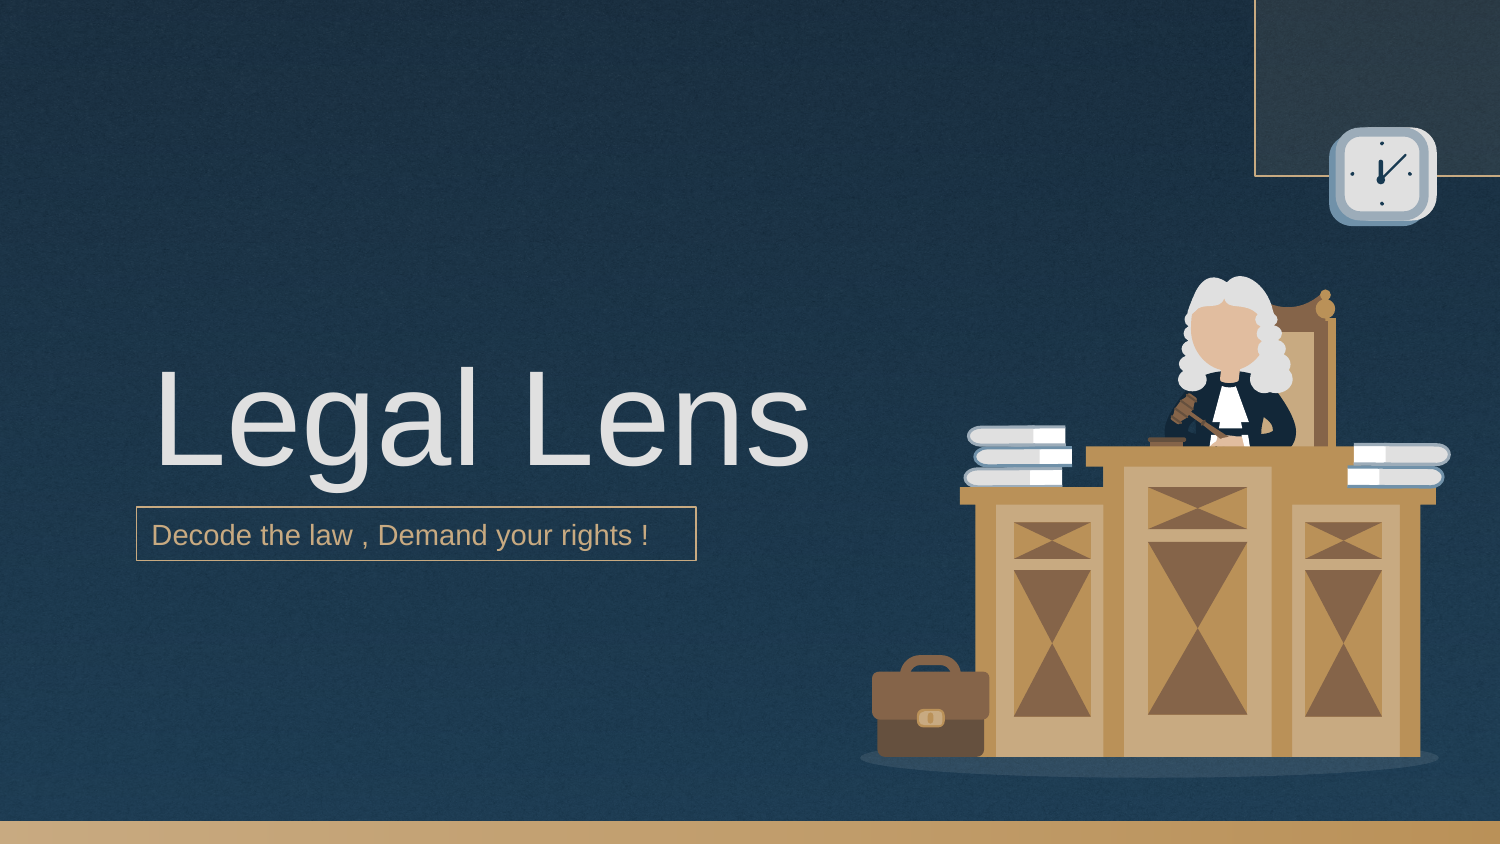

# Legal Lens

Decode the law , Demand your rights !